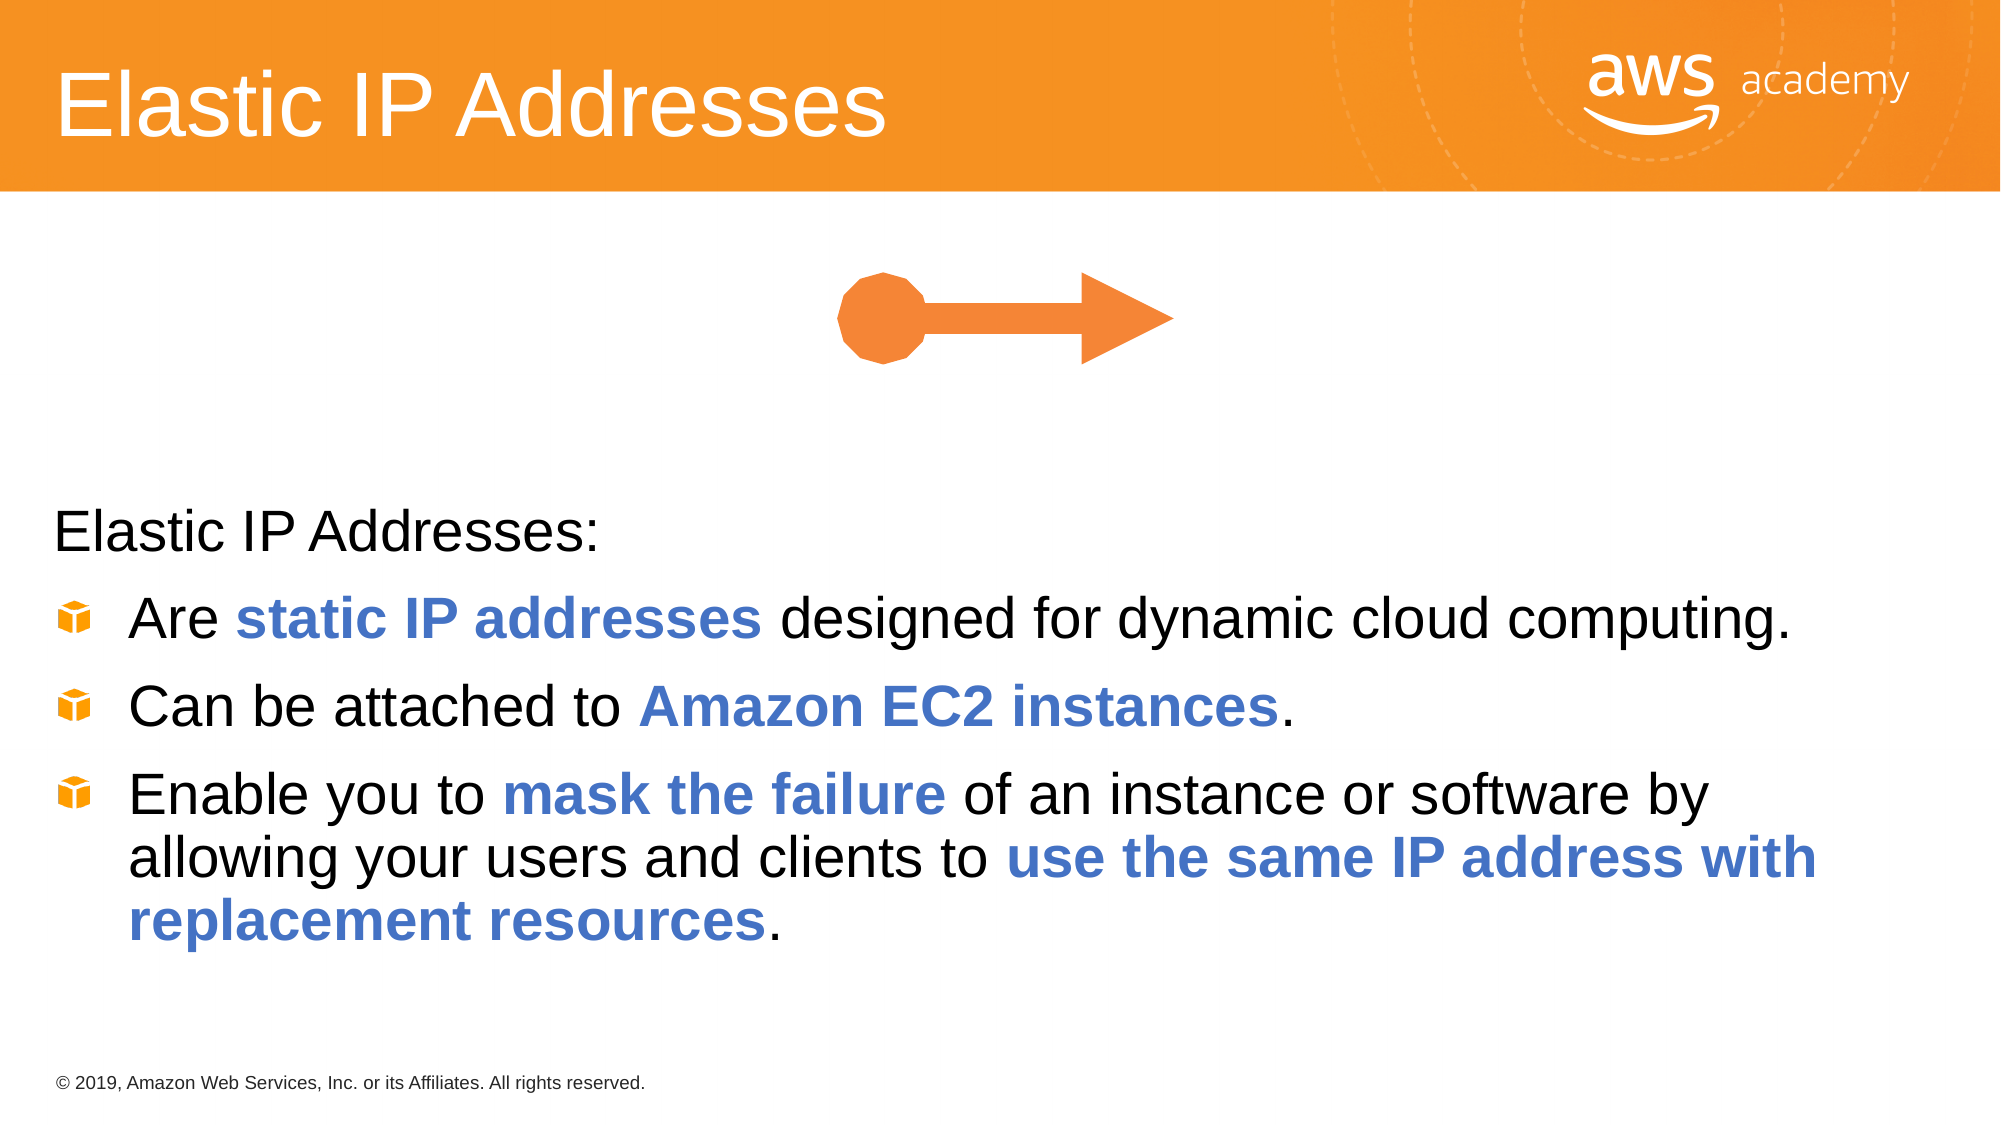

# Elastic IP Addresses
Elastic IP Addresses:
Are static IP addresses designed for dynamic cloud computing.
Can be attached to Amazon EC2 instances.
Enable you to mask the failure of an instance or software by allowing your users and clients to use the same IP address with replacement resources.